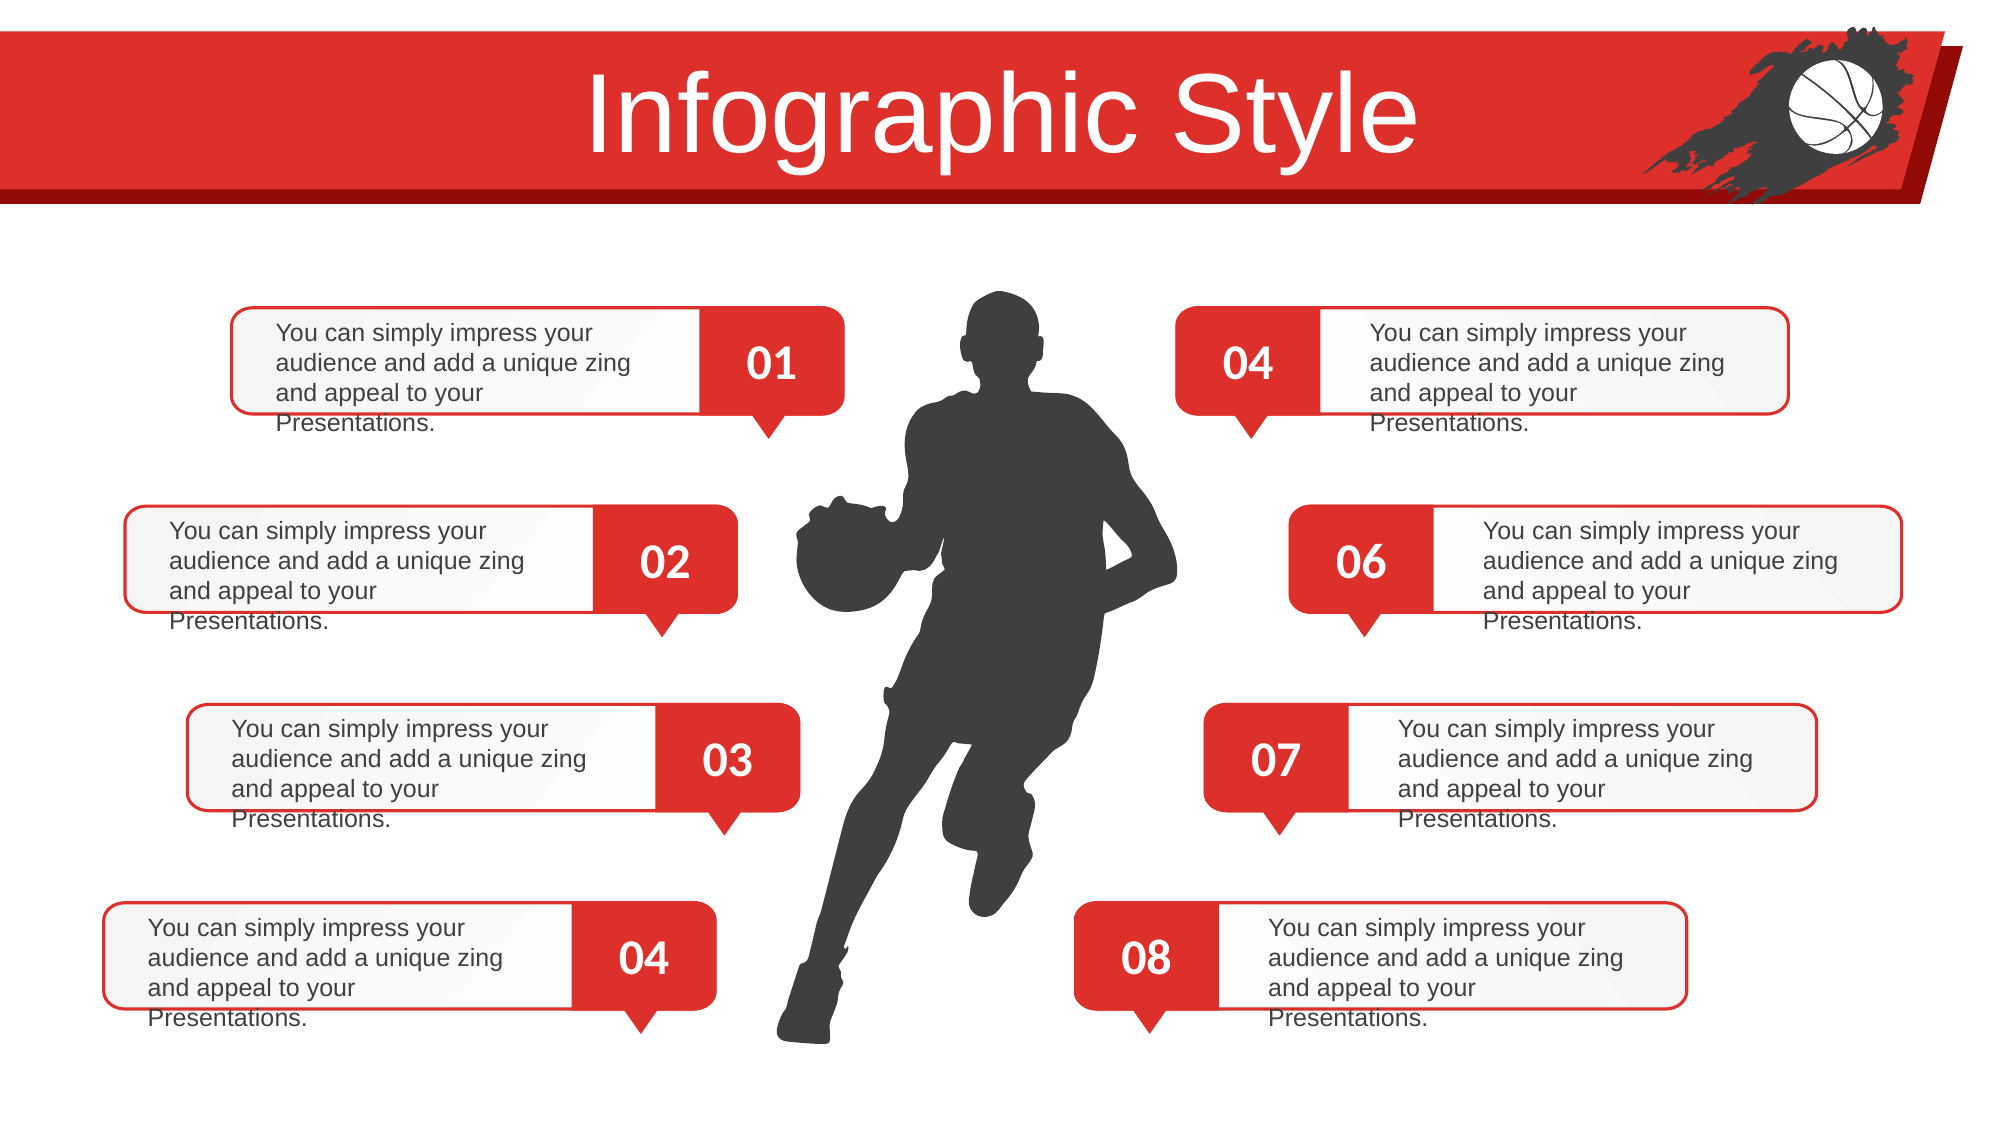

Infographic Style

You can simply impress your audience and add a unique zing and appeal to your Presentations.
01

You can simply impress your audience and add a unique zing and appeal to your Presentations.
04

You can simply impress your audience and add a unique zing and appeal to your Presentations.
02

You can simply impress your audience and add a unique zing and appeal to your Presentations.
06

You can simply impress your audience and add a unique zing and appeal to your Presentations.
03

You can simply impress your audience and add a unique zing and appeal to your Presentations.
07

You can simply impress your audience and add a unique zing and appeal to your Presentations.
04

You can simply impress your audience and add a unique zing and appeal to your Presentations.
08